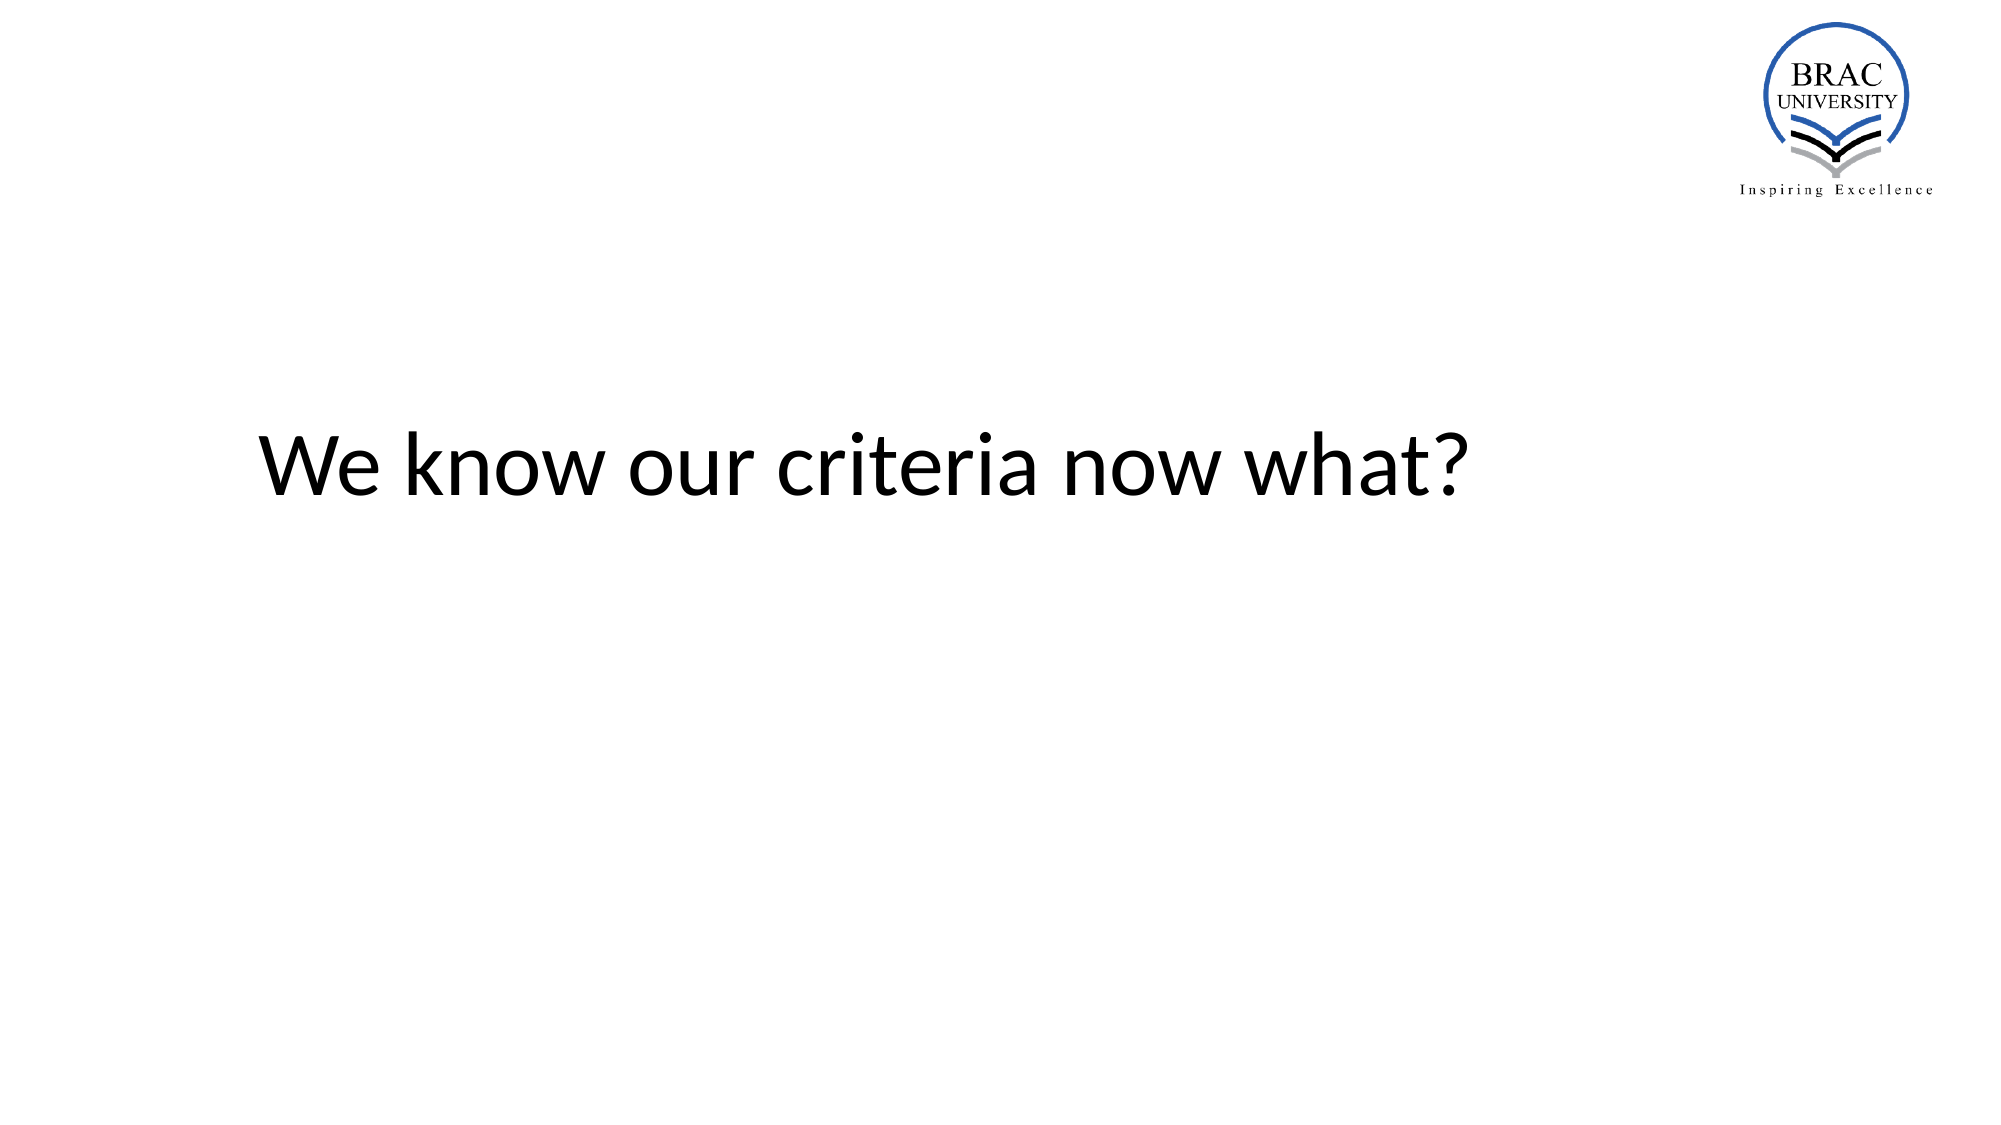

# We know our criteria now what?